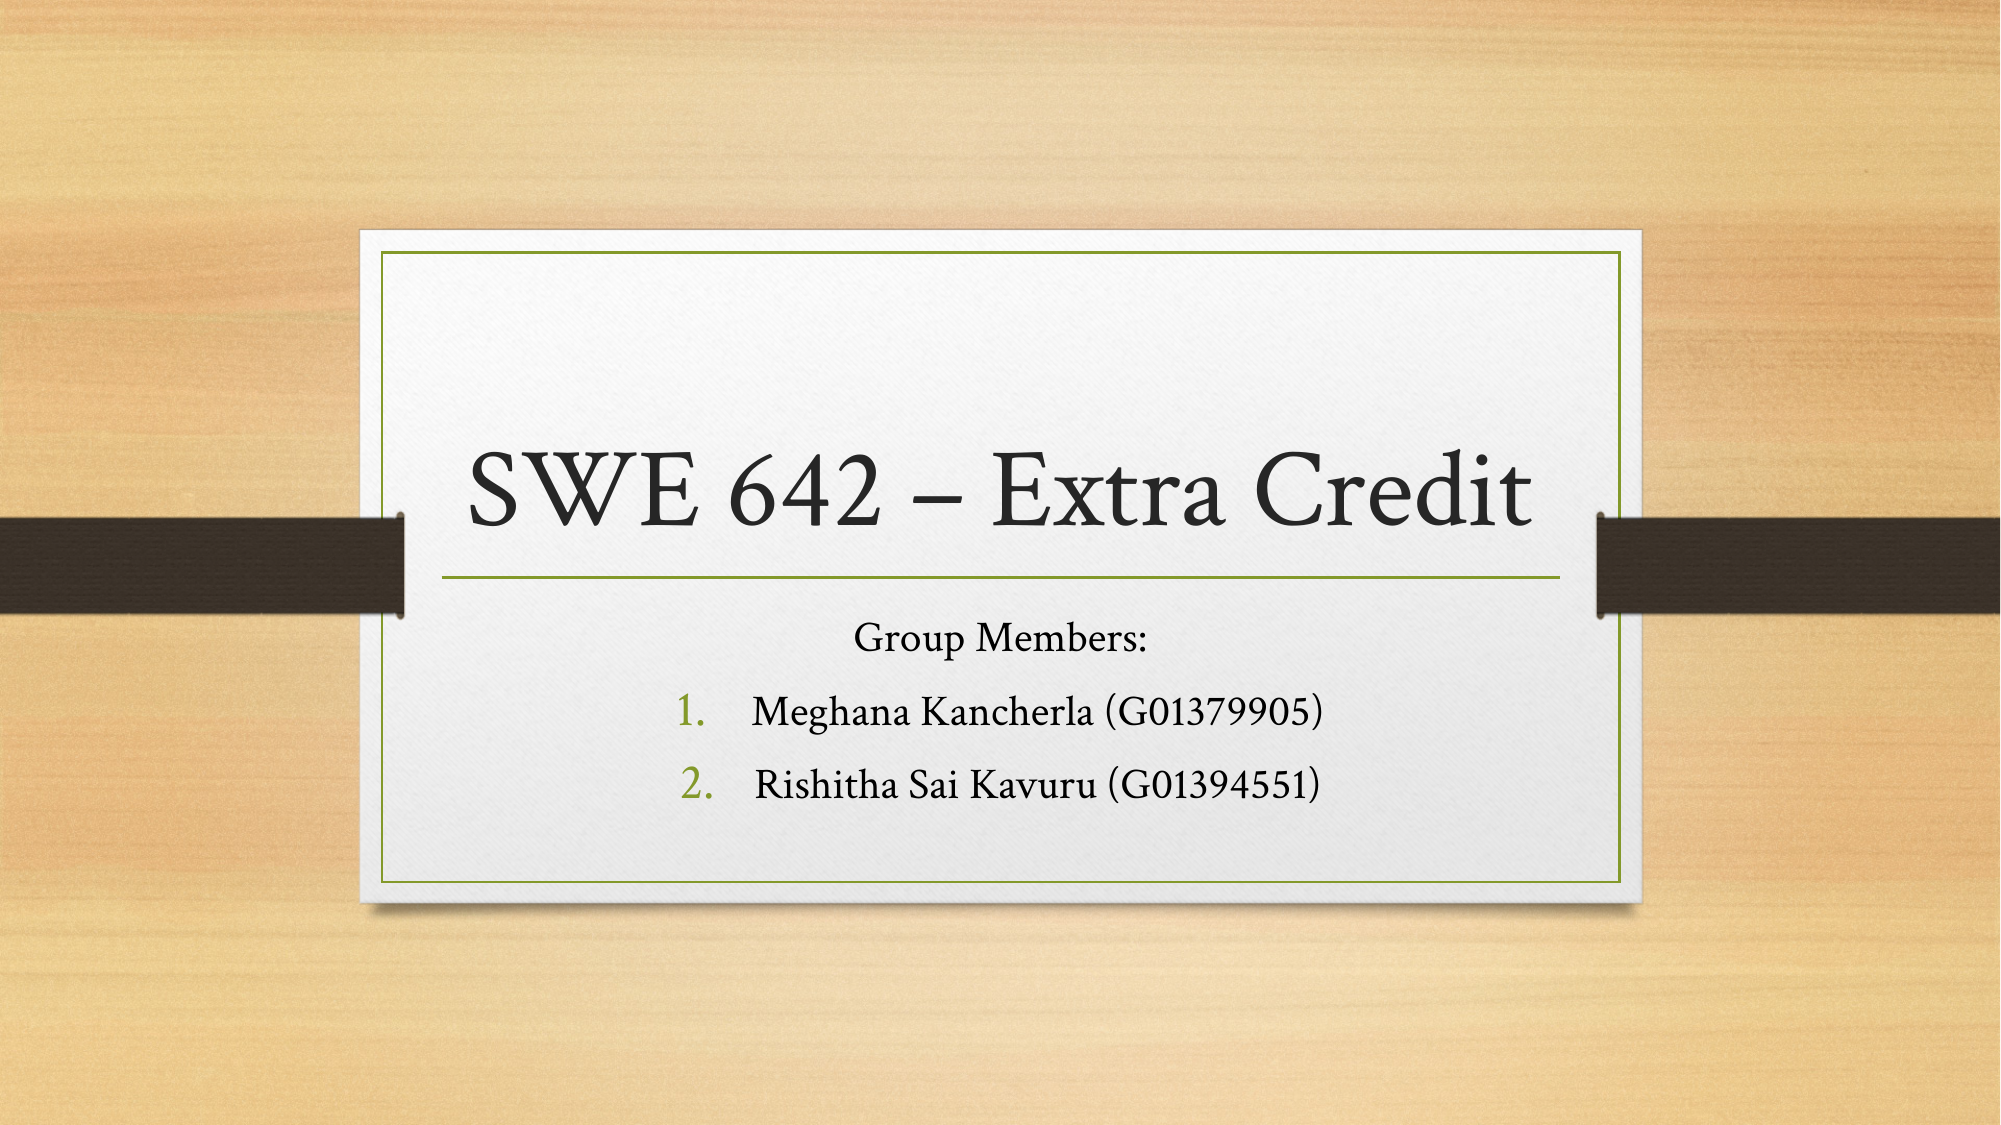

# SWE 642 – Extra Credit
Group Members:
Meghana Kancherla (G01379905)
Rishitha Sai Kavuru (G01394551)